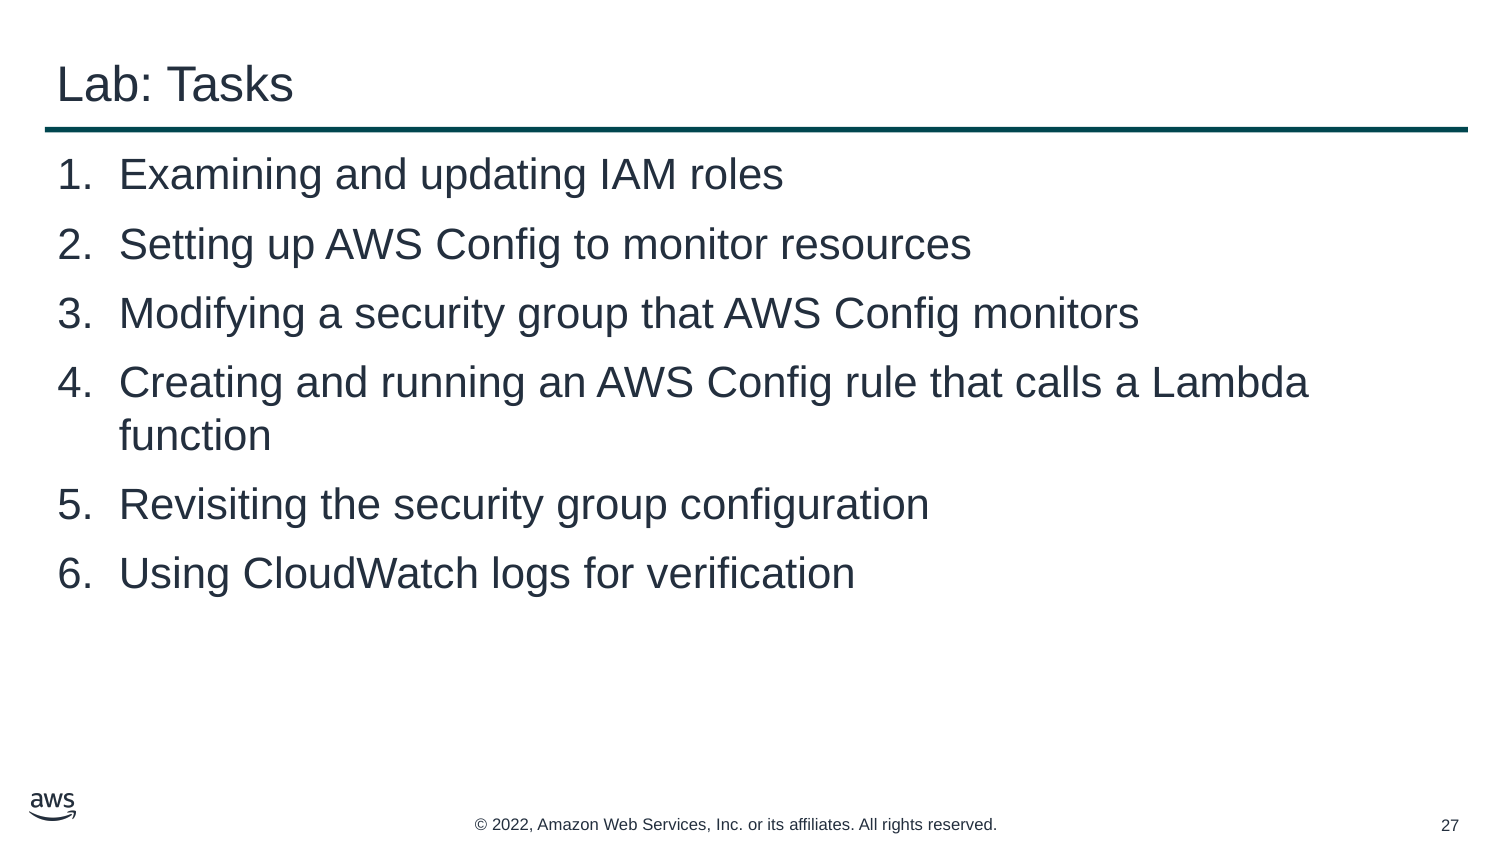

# Lab: Tasks
Examining and updating IAM roles
Setting up AWS Config to monitor resources
Modifying a security group that AWS Config monitors
Creating and running an AWS Config rule that calls a Lambda function
Revisiting the security group configuration
Using CloudWatch logs for verification
27